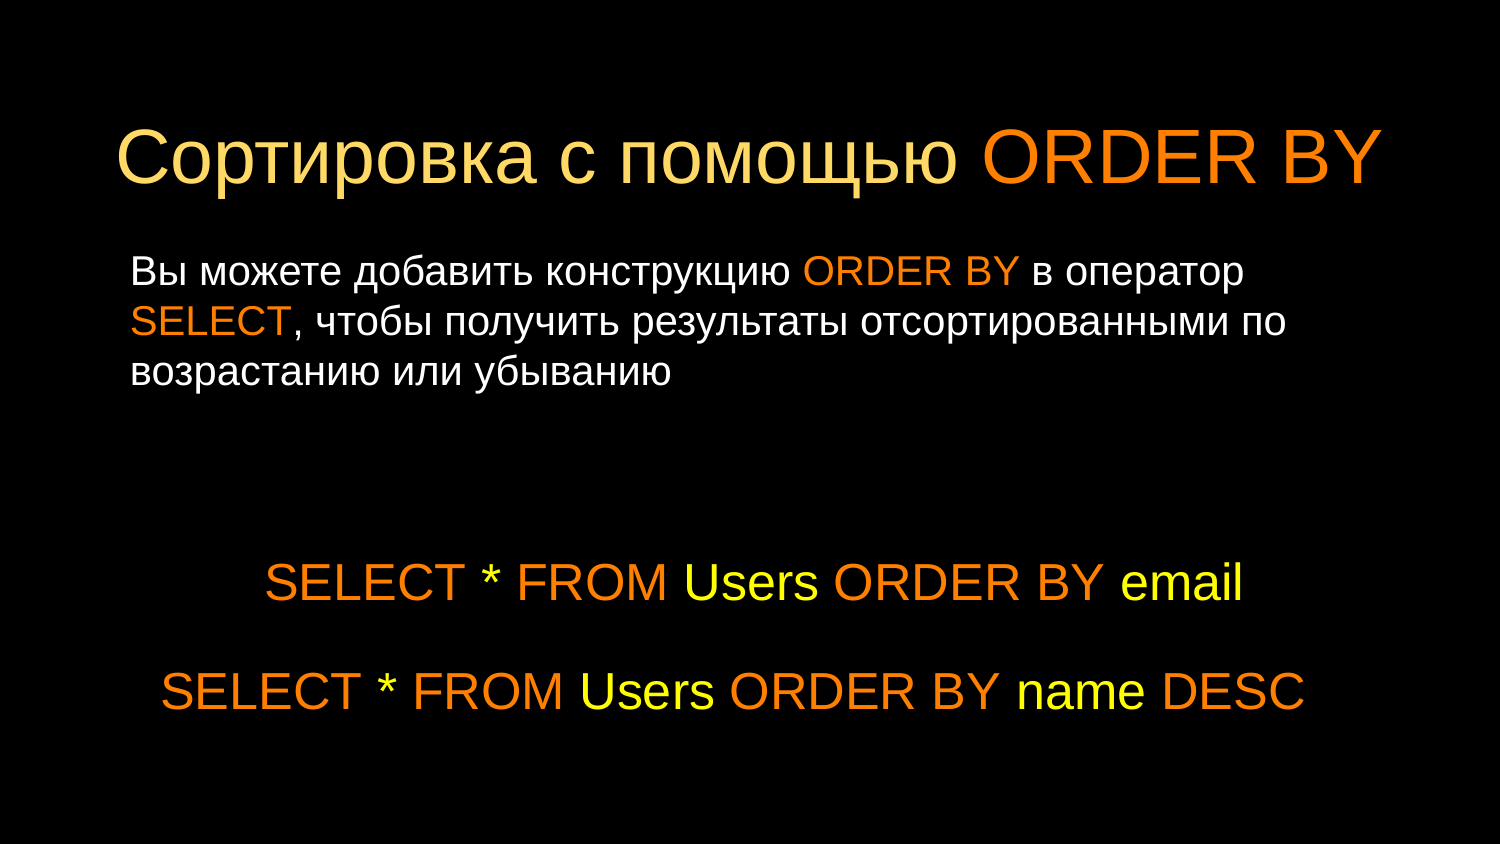

# Сортировка с помощью ORDER BY
Вы можете добавить конструкцию ORDER BY в оператор SELECT, чтобы получить результаты отсортированными по возрастанию или убыванию
SELECT * FROM Users ORDER BY email
SELECT * FROM Users ORDER BY name DESC